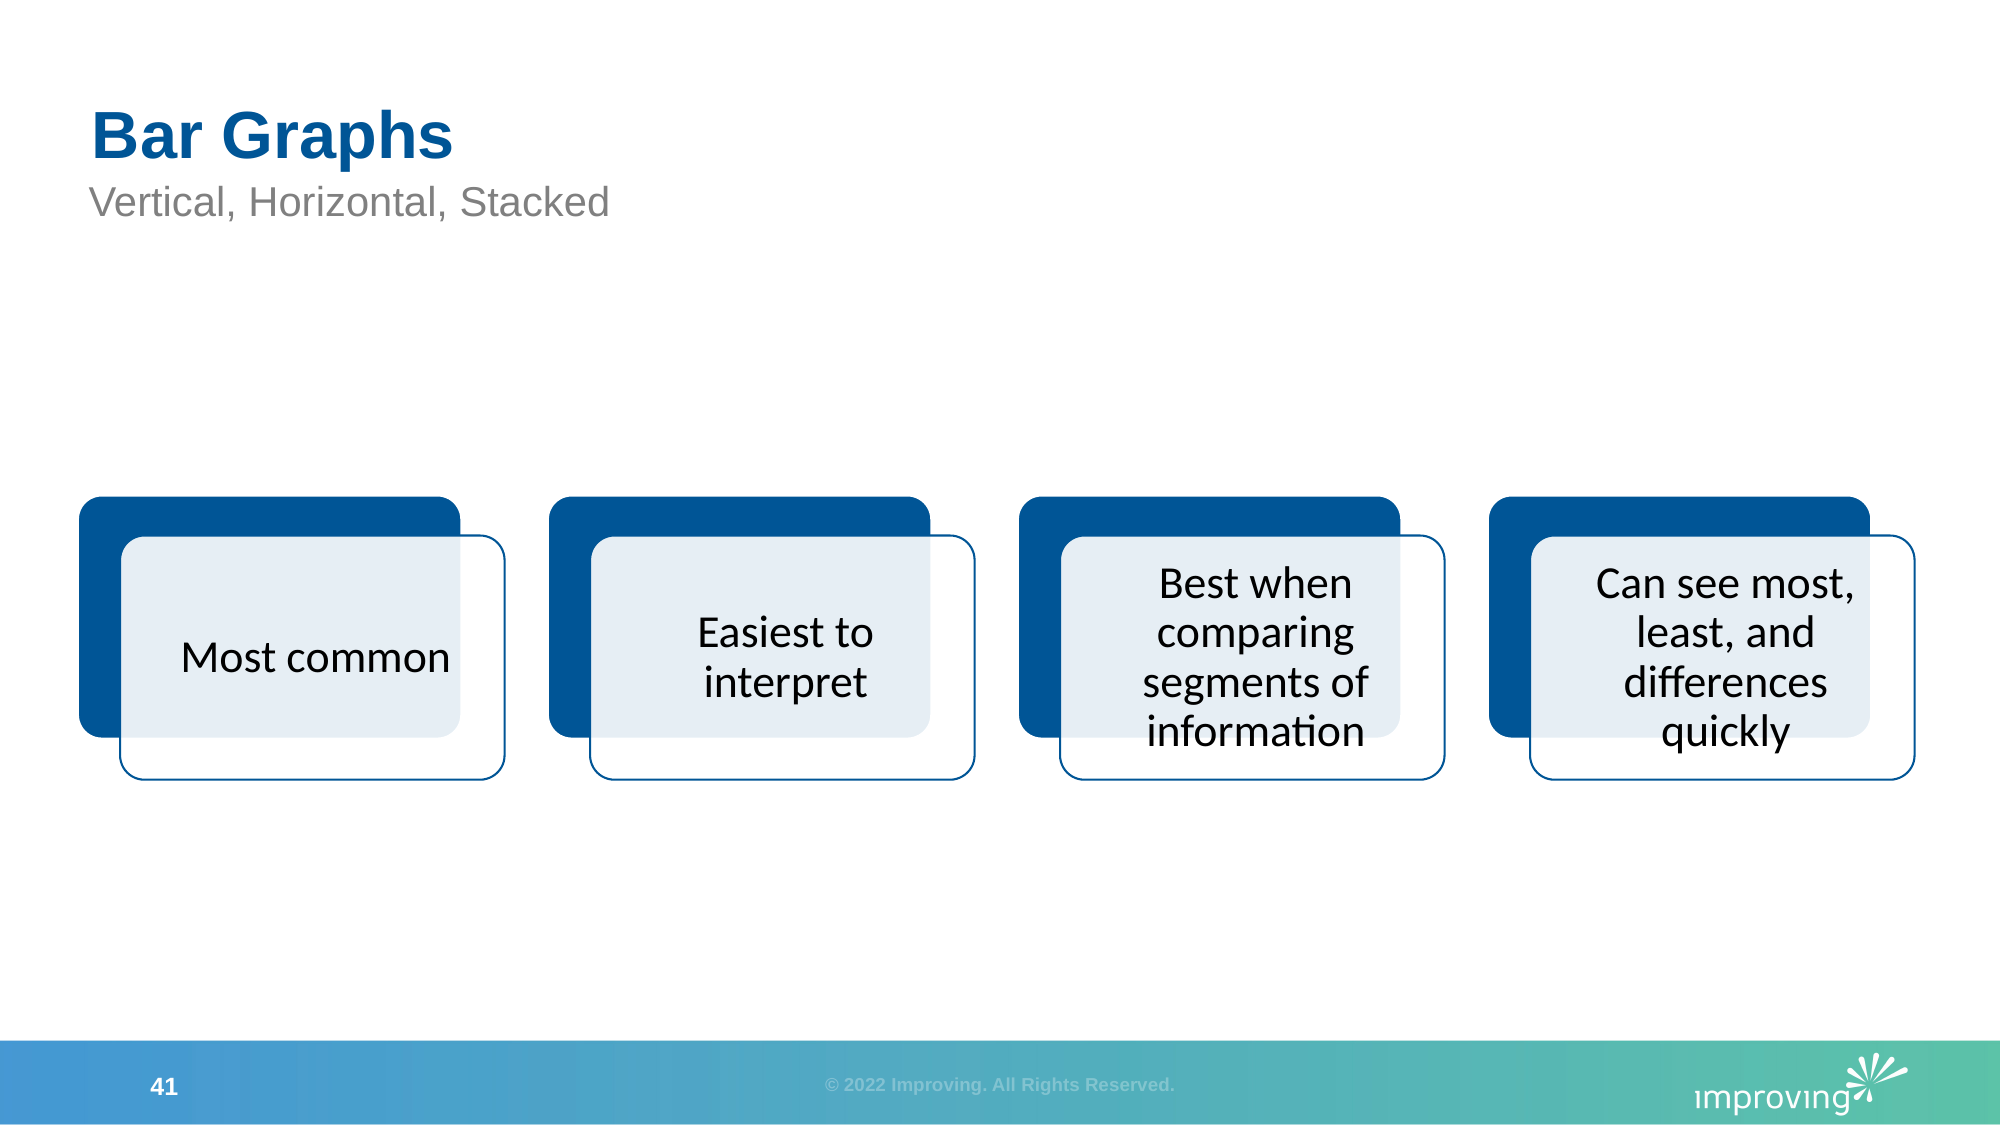

# Bar Graphs
Vertical, Horizontal, Stacked
Most common
Easiest to interpret
Best when comparing segments of information
Can see most, least, and differences quickly